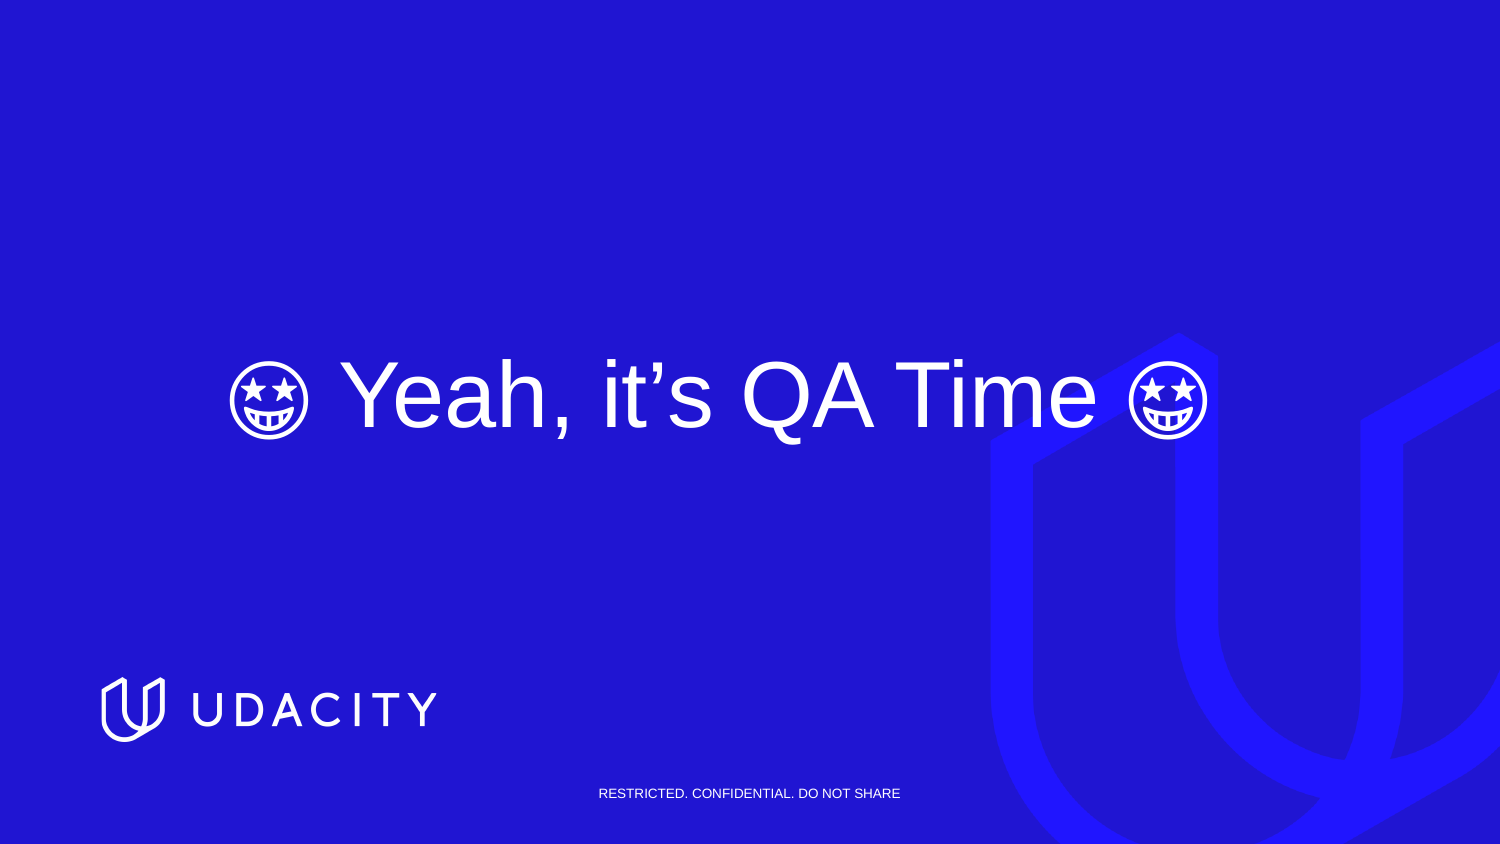

# 🤩 Yeah, it’s QA Time 🤩